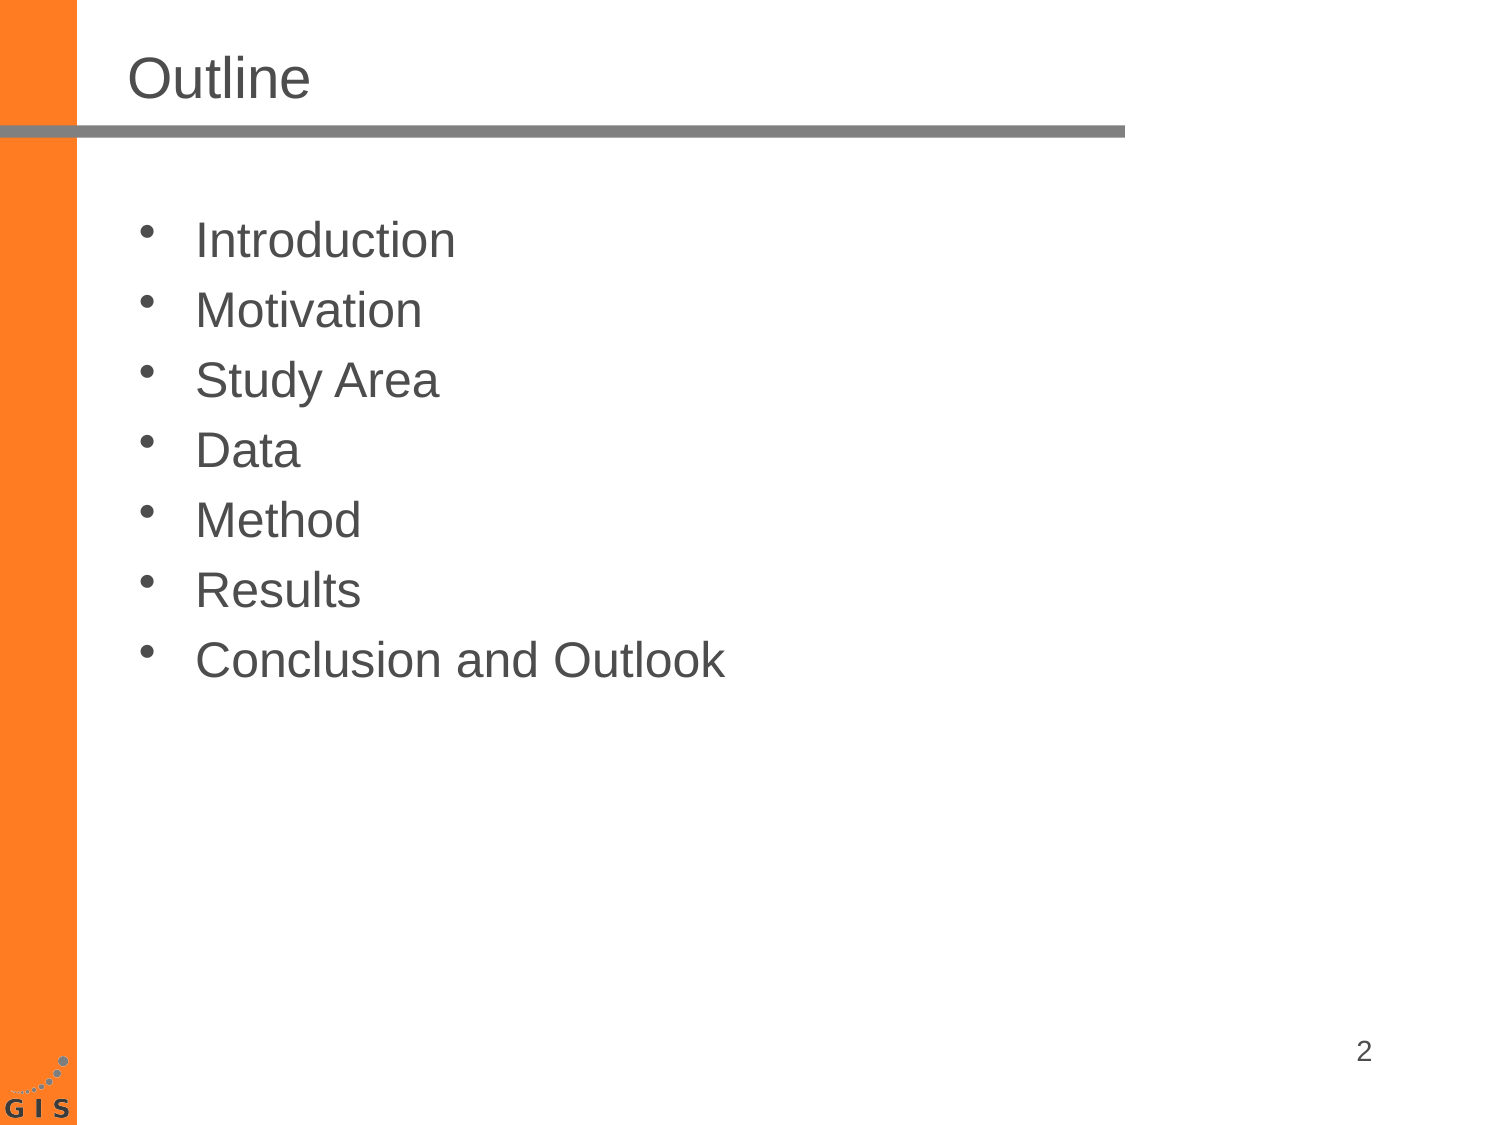

# Outline
Introduction
Motivation
Study Area
Data
Method
Results
Conclusion and Outlook

2